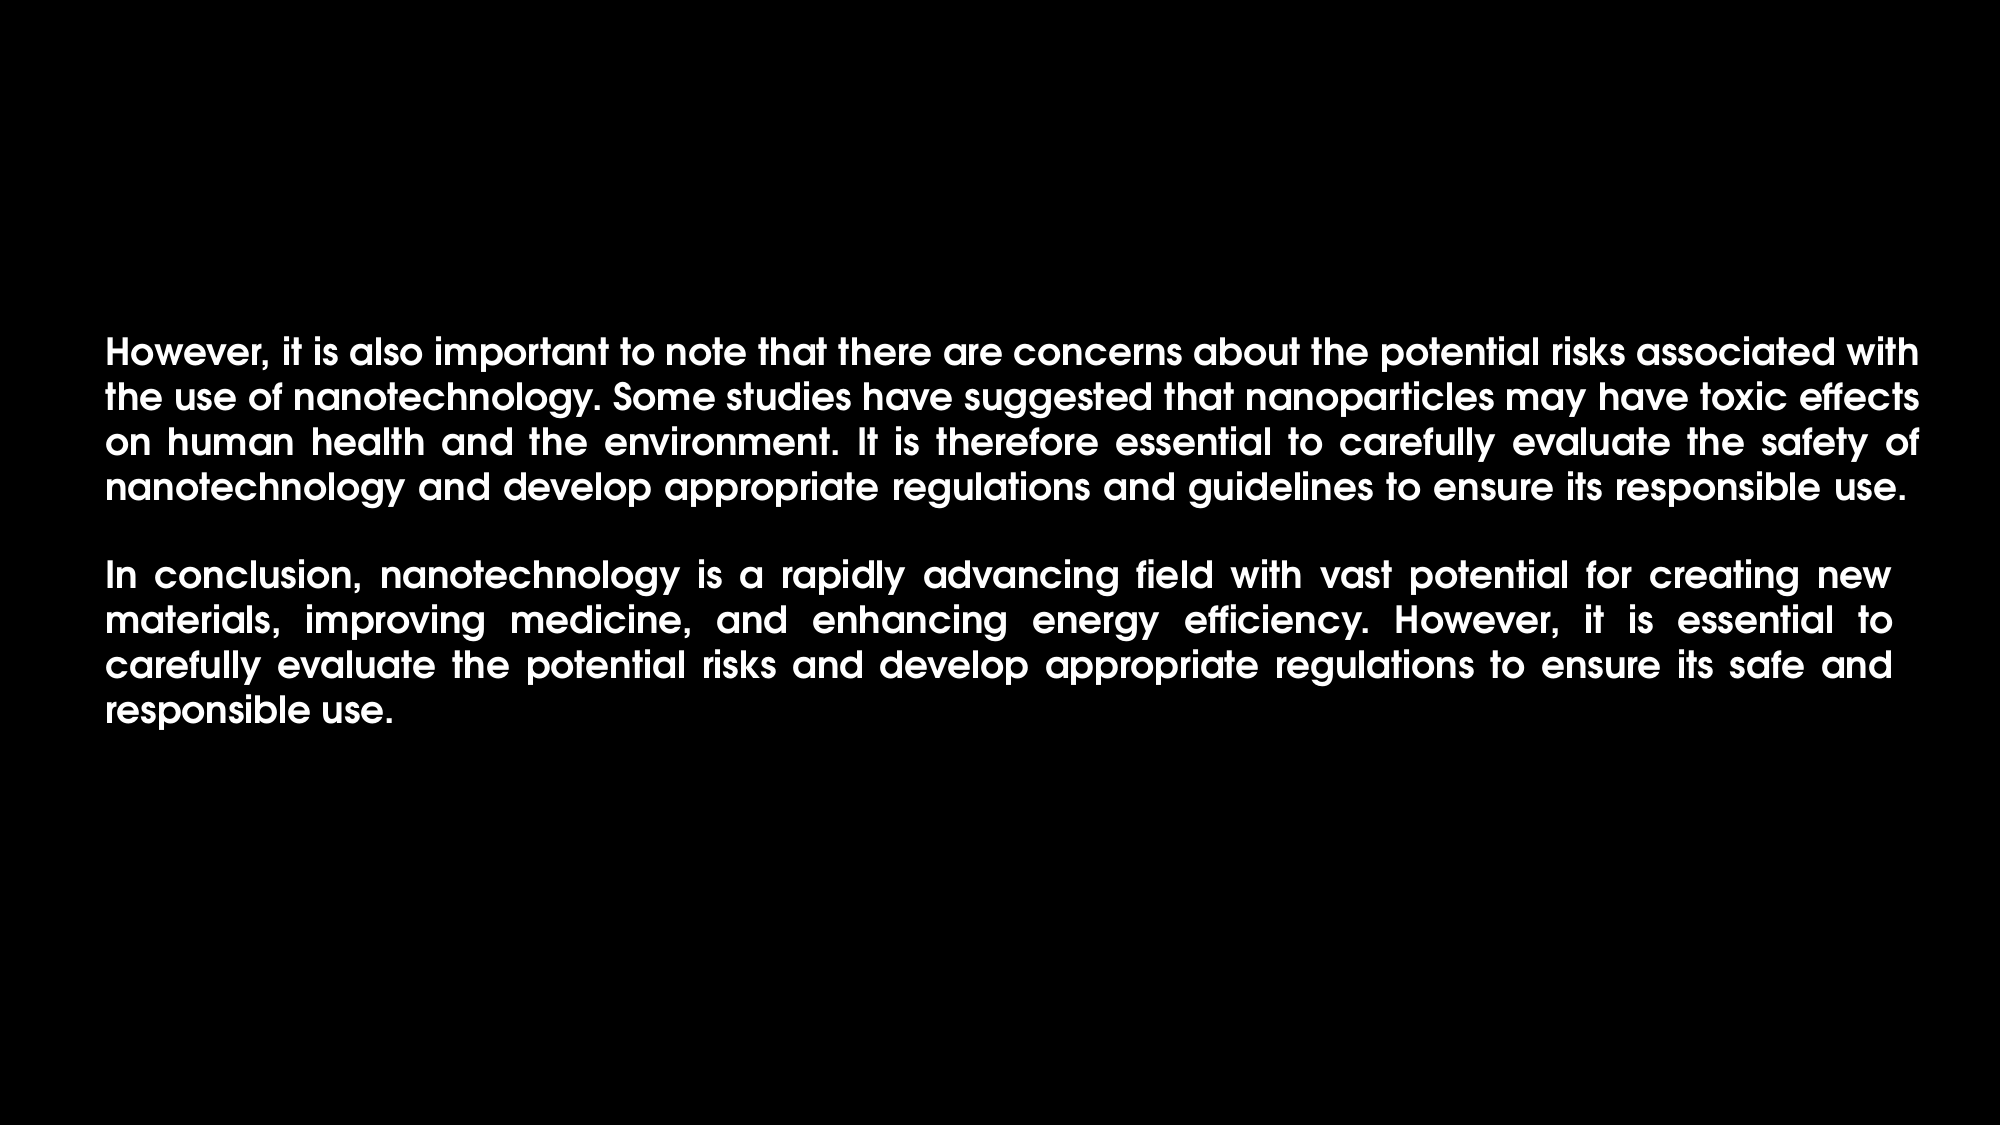

However, it is also important to note that there are concerns about the potential risks associated with the use of nanotechnology. Some studies have suggested that nanoparticles may have toxic effects on human health and the environment. It is therefore essential to carefully evaluate the safety of nanotechnology and develop appropriate regulations and guidelines to ensure its responsible use.
In conclusion, nanotechnology is a rapidly advancing field with vast potential for creating new materials, improving medicine, and enhancing energy efficiency. However, it is essential to carefully evaluate the potential risks and develop appropriate regulations to ensure its safe and responsible use.